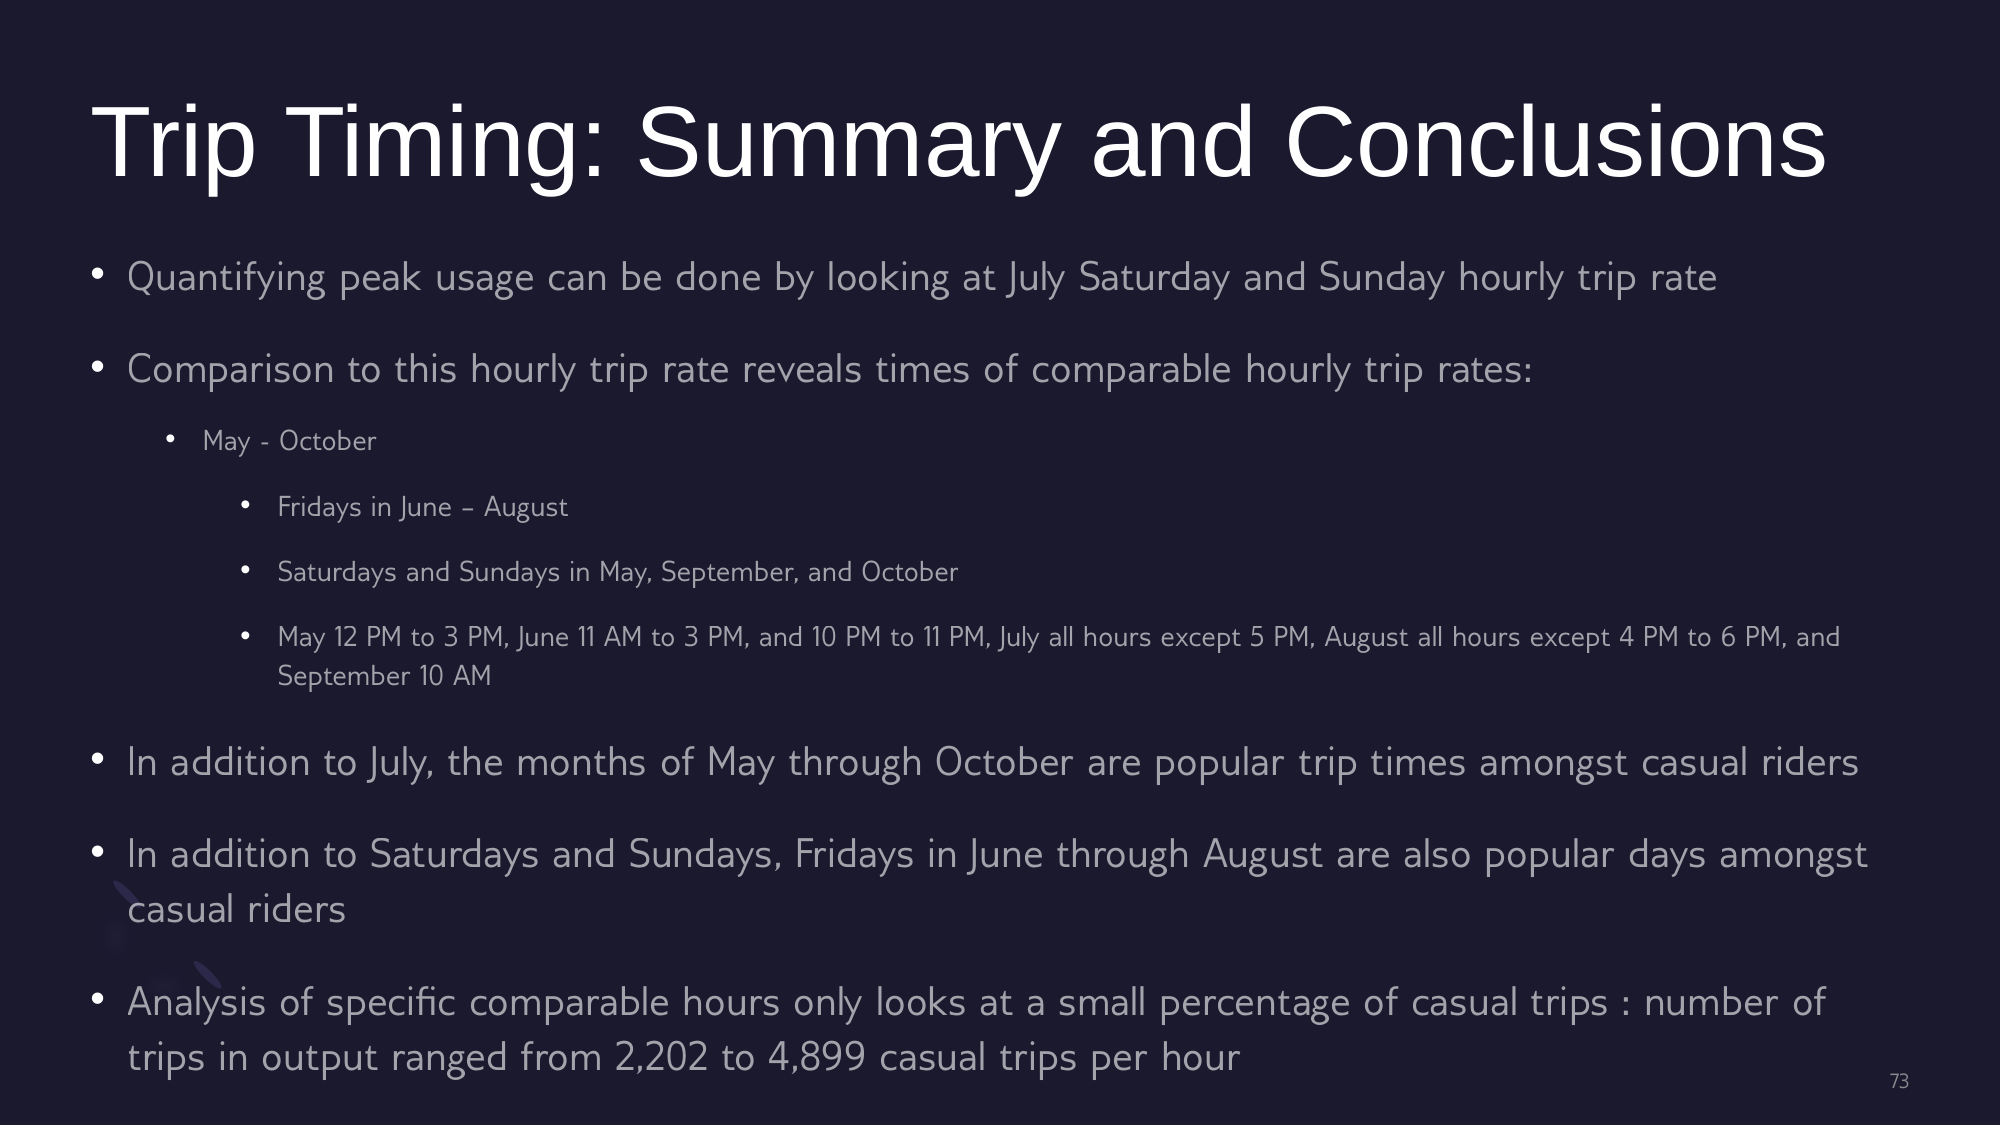

# Trip Timing: Summary and Conclusions
Quantifying peak usage can be done by looking at July Saturday and Sunday hourly trip rate
Comparison to this hourly trip rate reveals times of comparable hourly trip rates:
May - October
Fridays in June – August
Saturdays and Sundays in May, September, and October
May 12 PM to 3 PM, June 11 AM to 3 PM, and 10 PM to 11 PM, July all hours except 5 PM, August all hours except 4 PM to 6 PM, and September 10 AM
In addition to July, the months of May through October are popular trip times amongst casual riders
In addition to Saturdays and Sundays, Fridays in June through August are also popular days amongst casual riders
Analysis of specific comparable hours only looks at a small percentage of casual trips : number of trips in output ranged from 2,202 to 4,899 casual trips per hour

73